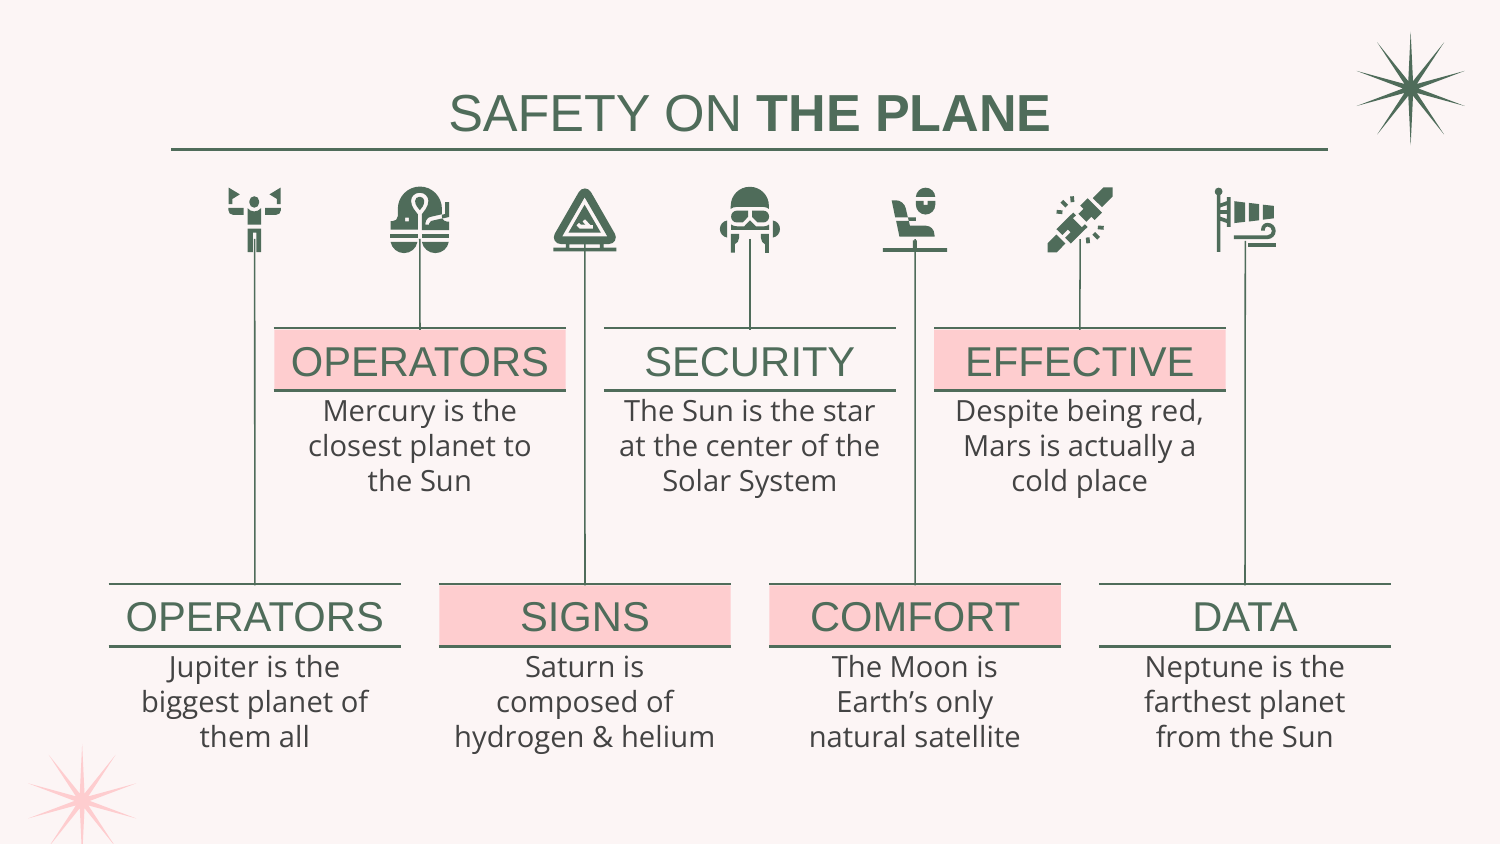

# SAFETY ON THE PLANE

OPERATORS
SECURITY
EFFECTIVE
Mercury is the closest planet to the Sun
The Sun is the star at the center of the Solar System
Despite being red, Mars is actually a cold place
OPERATORS
DATA
SIGNS
COMFORT
Neptune is the farthest planet from the Sun
Jupiter is the biggest planet of them all
Saturn is composed of hydrogen & helium
The Moon is Earth’s only natural satellite